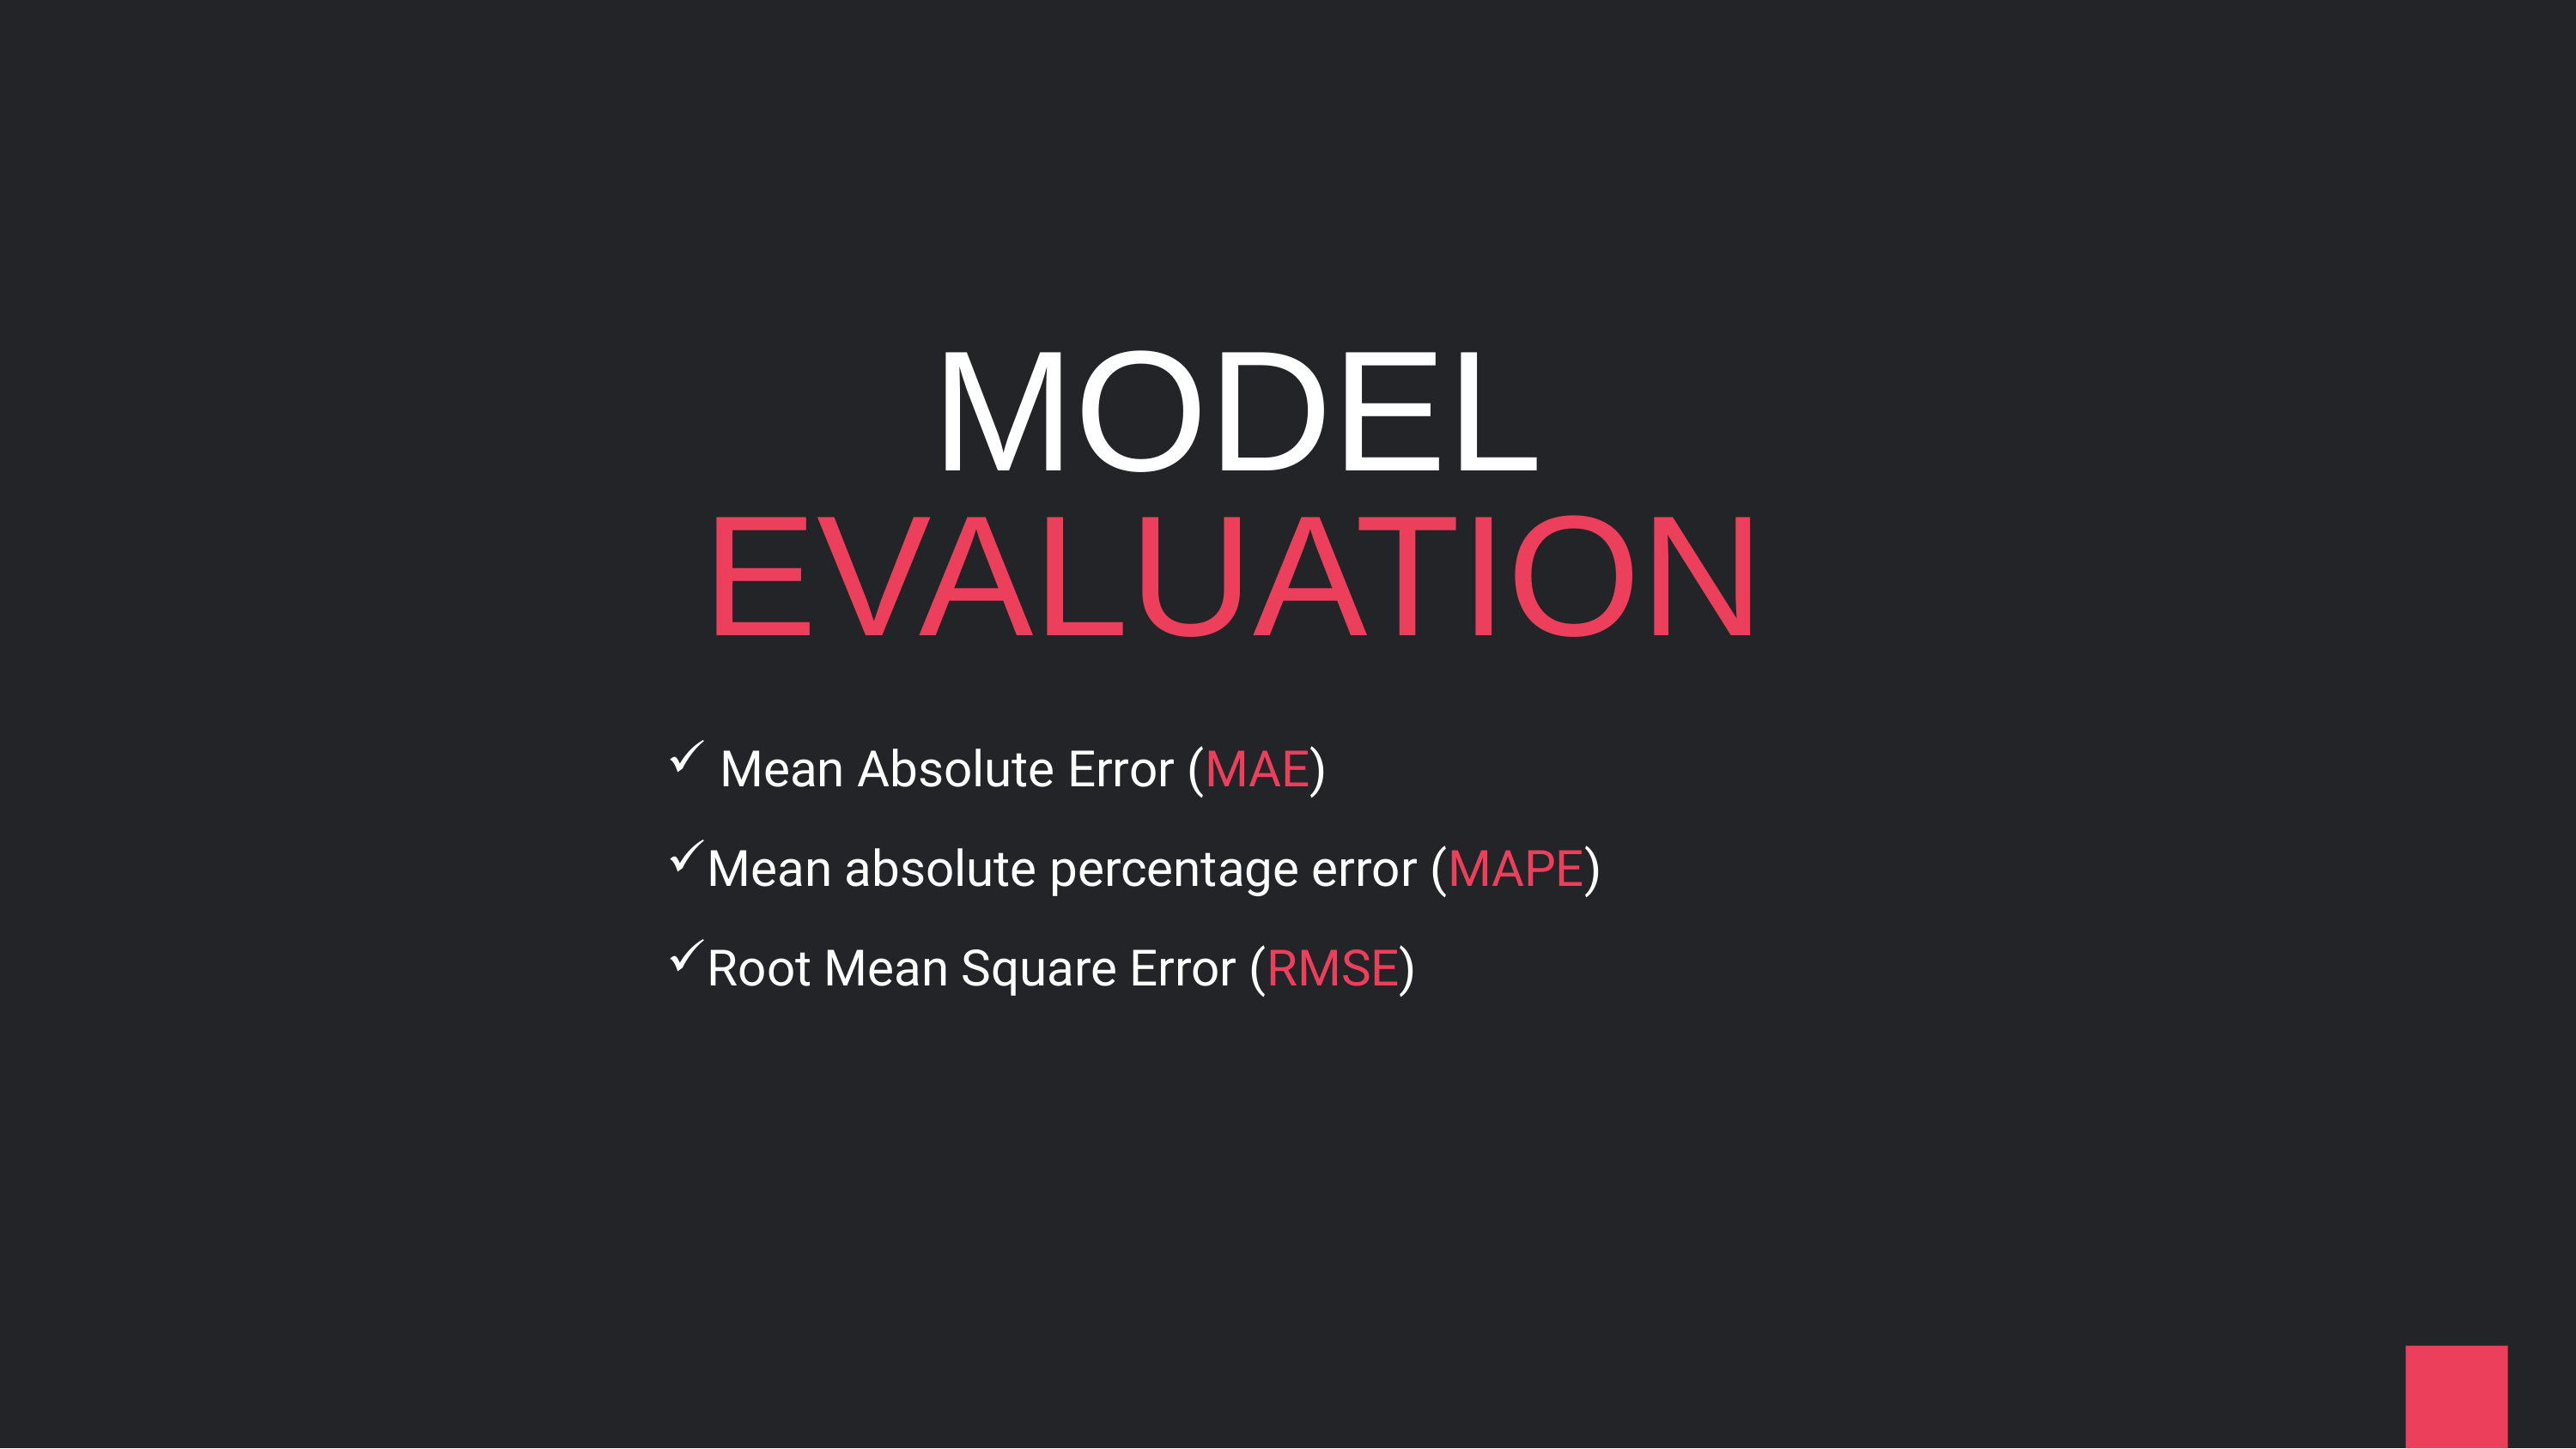

# MODEL EVALUATION
 Mean Absolute Error (MAE)
Mean absolute percentage error (MAPE)
Root Mean Square Error (RMSE)
38